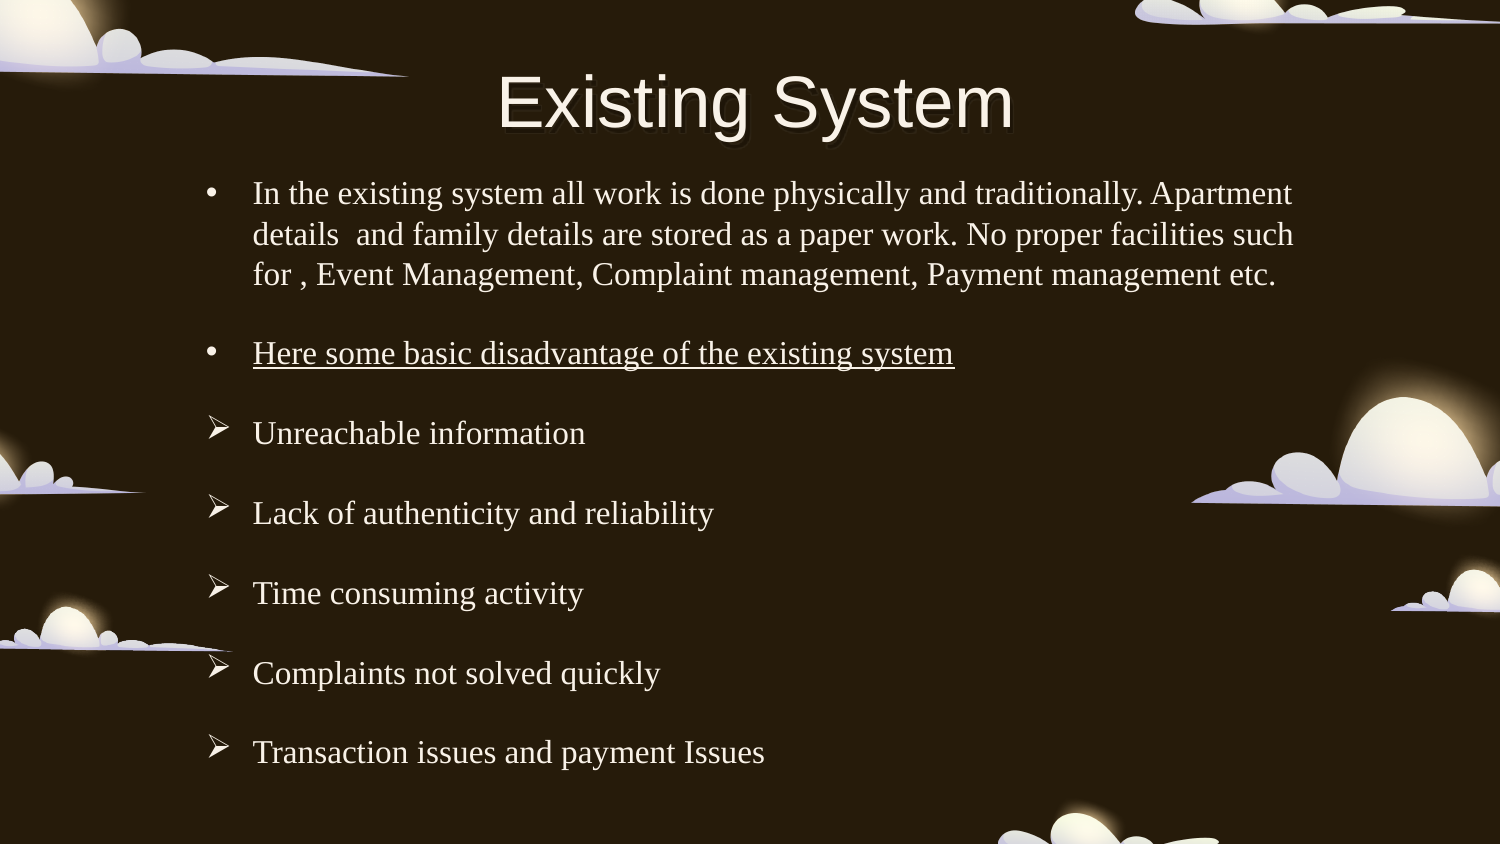

# Existing System
In the existing system all work is done physically and traditionally. Apartment details  and family details are stored as a paper work. No proper facilities such for , Event Management, Complaint management, Payment management etc.

Here some basic disadvantage of the existing system

Unreachable information

Lack of authenticity and reliability

Time consuming activity

Complaints not solved quickly

Transaction issues and payment Issues